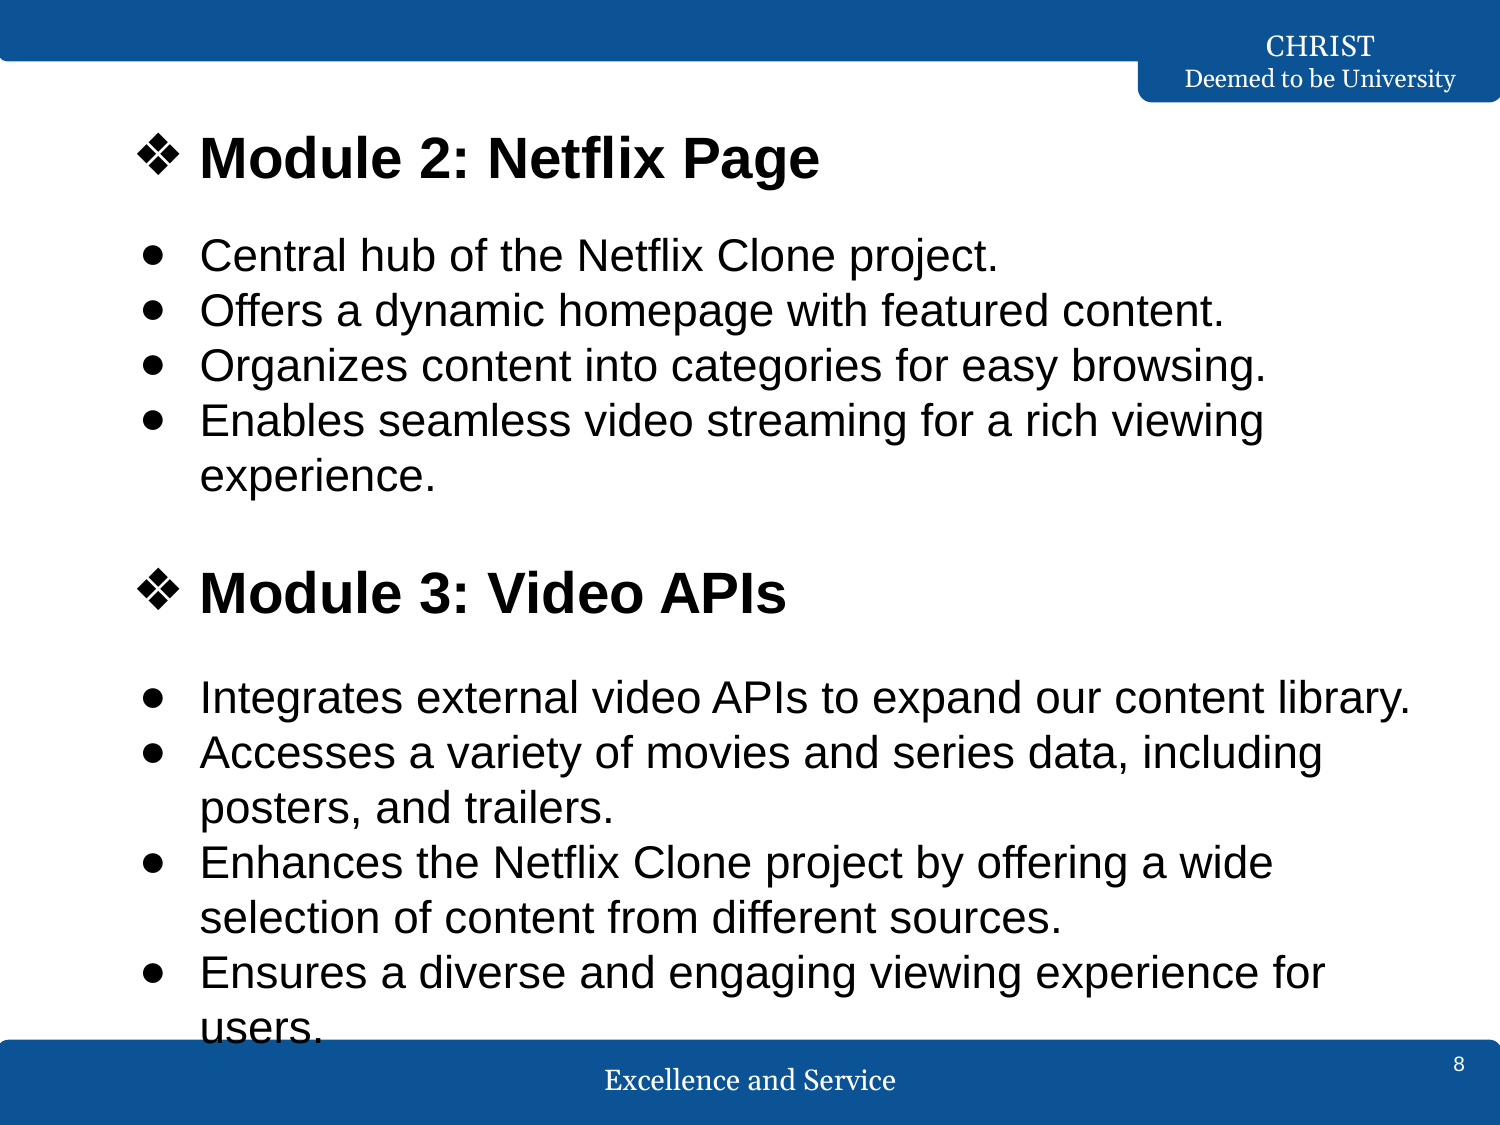

Module 2: Netflix Page

Central hub of the Netflix Clone project.
Offers a dynamic homepage with featured content.
Organizes content into categories for easy browsing.
Enables seamless video streaming for a rich viewing experience.

Module 3: Video APIs

Integrates external video APIs to expand our content library.
Accesses a variety of movies and series data, including posters, and trailers.
Enhances the Netflix Clone project by offering a wide selection of content from different sources.
Ensures a diverse and engaging viewing experience for users.

8